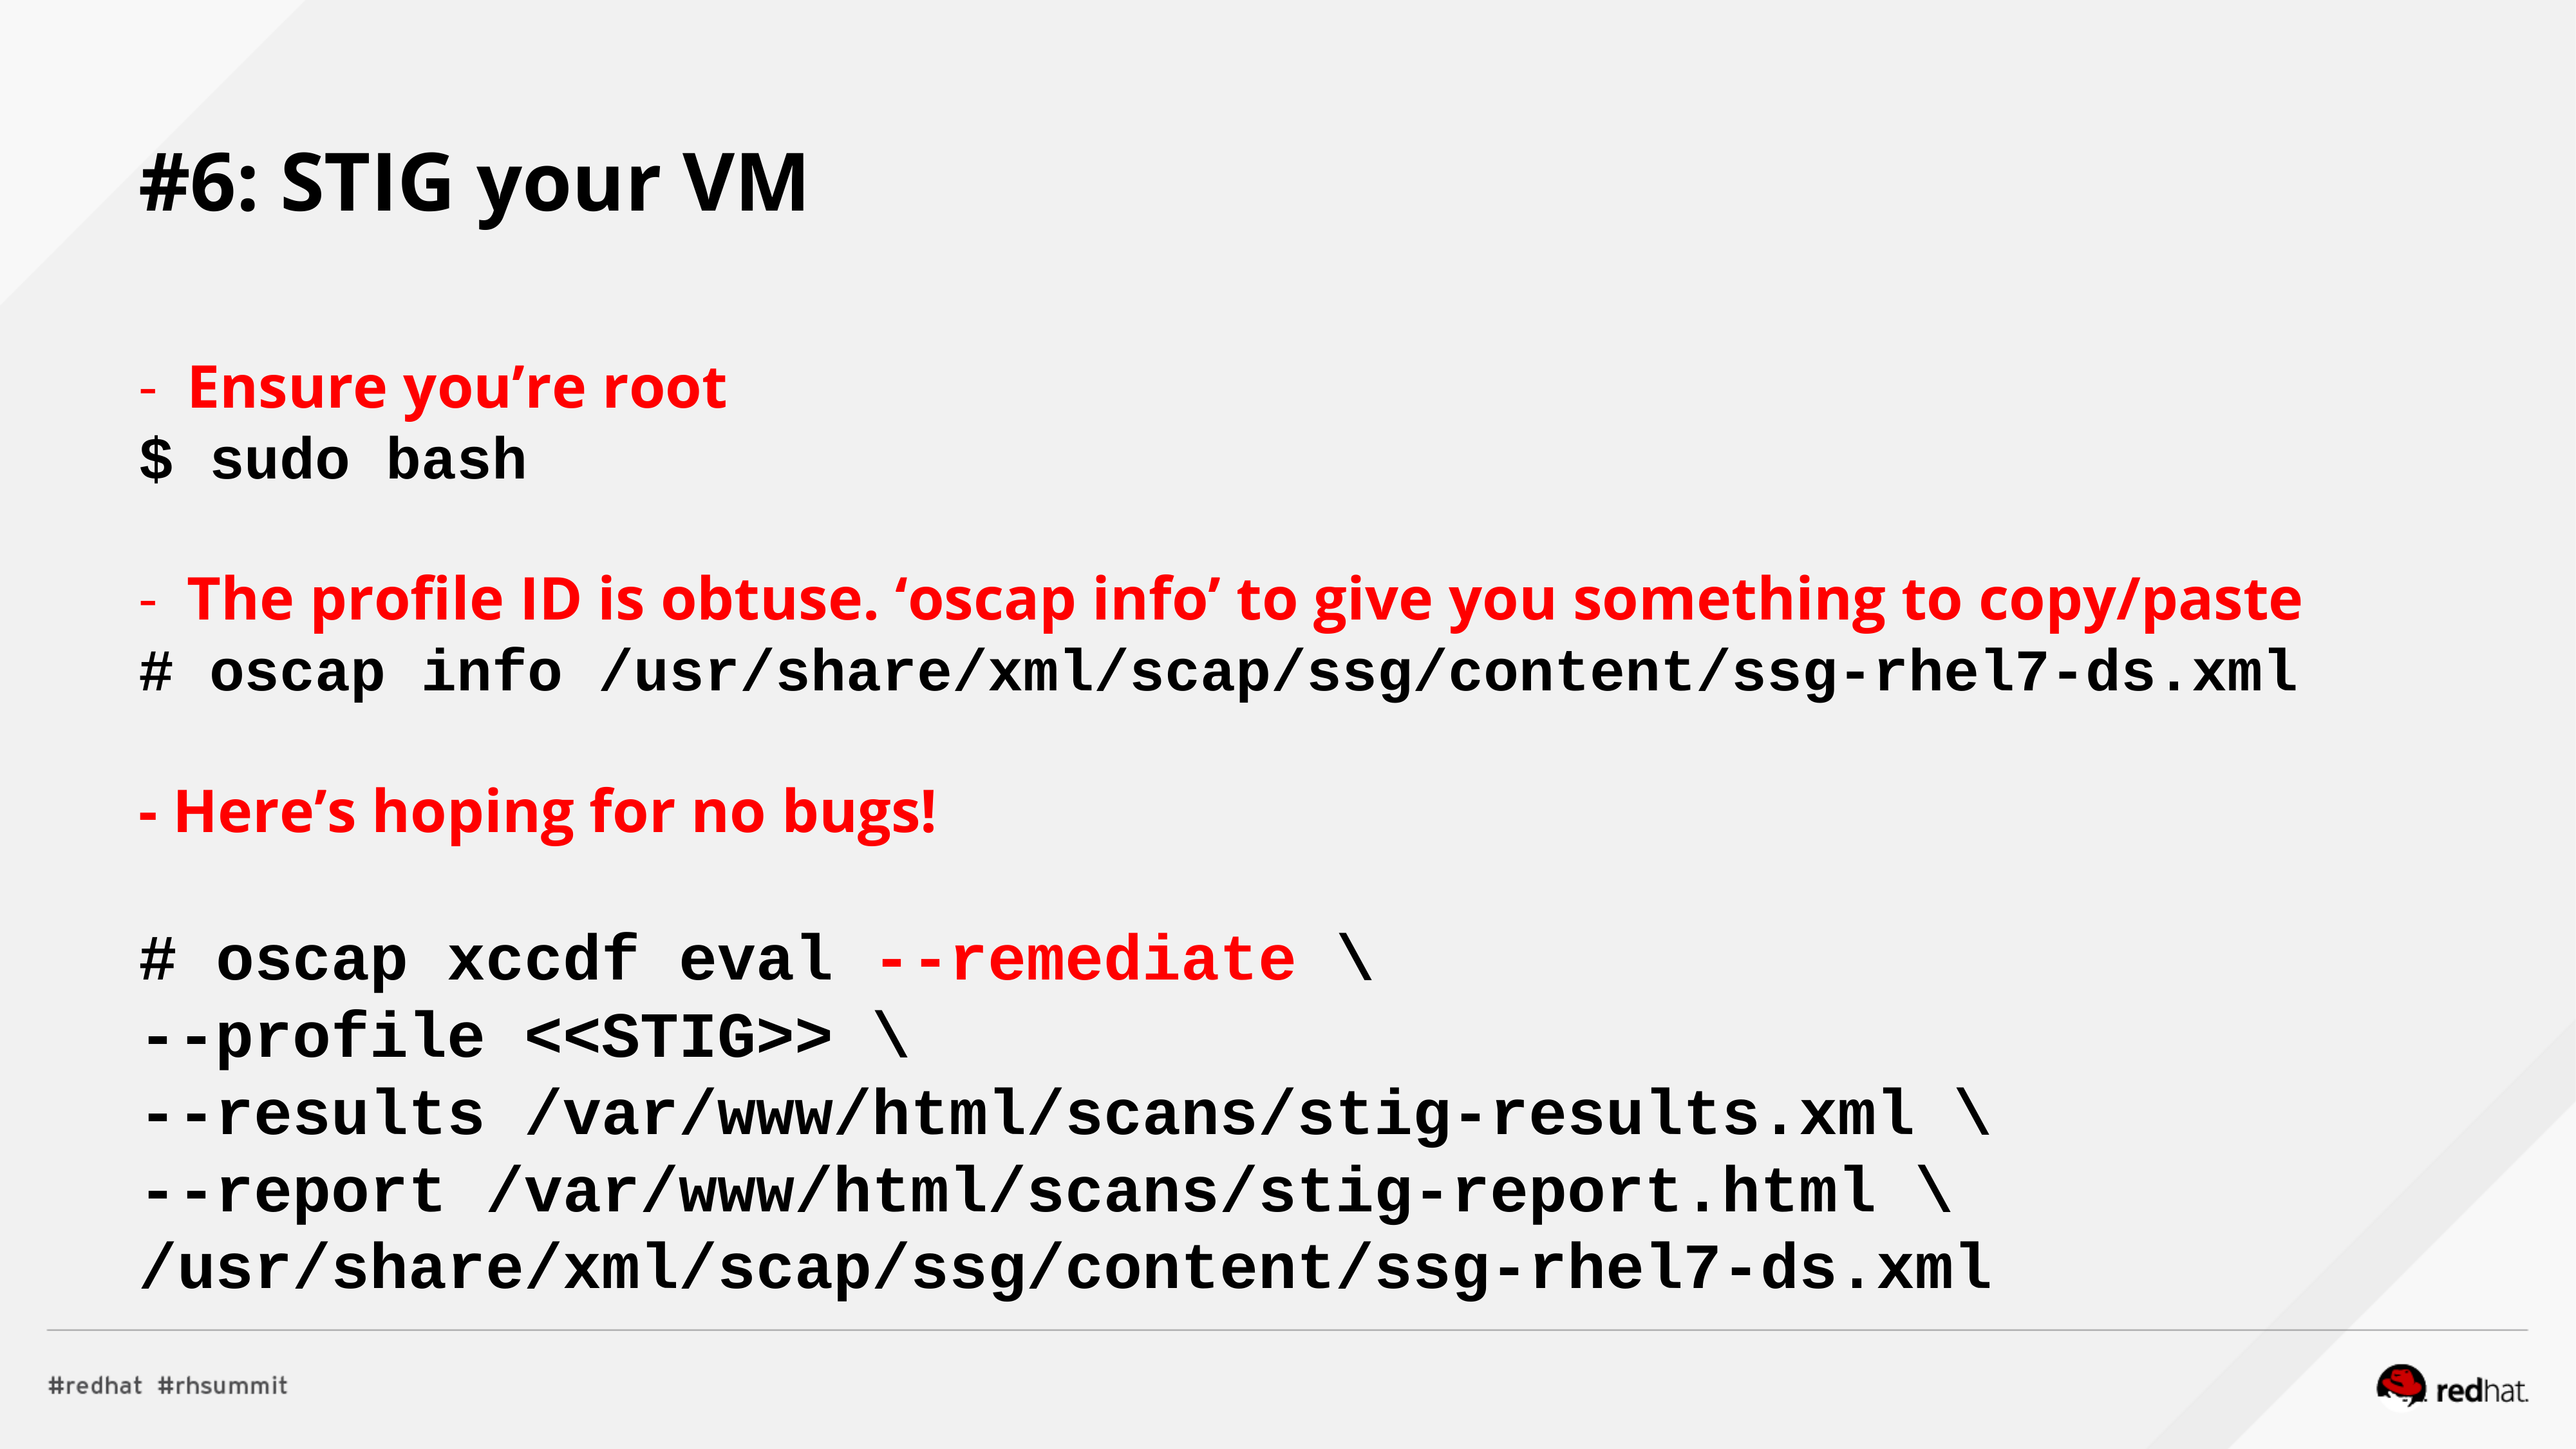

# #6: STIG your VM
Ensure you’re root
$ sudo bash
The profile ID is obtuse. ‘oscap info’ to give you something to copy/paste
# oscap info /usr/share/xml/scap/ssg/content/ssg-rhel7-ds.xml
- Here’s hoping for no bugs!
# oscap xccdf eval --remediate \
--profile <<STIG>> \
--results /var/www/html/scans/stig-results.xml \
--report /var/www/html/scans/stig-report.html \
/usr/share/xml/scap/ssg/content/ssg-rhel7-ds.xml